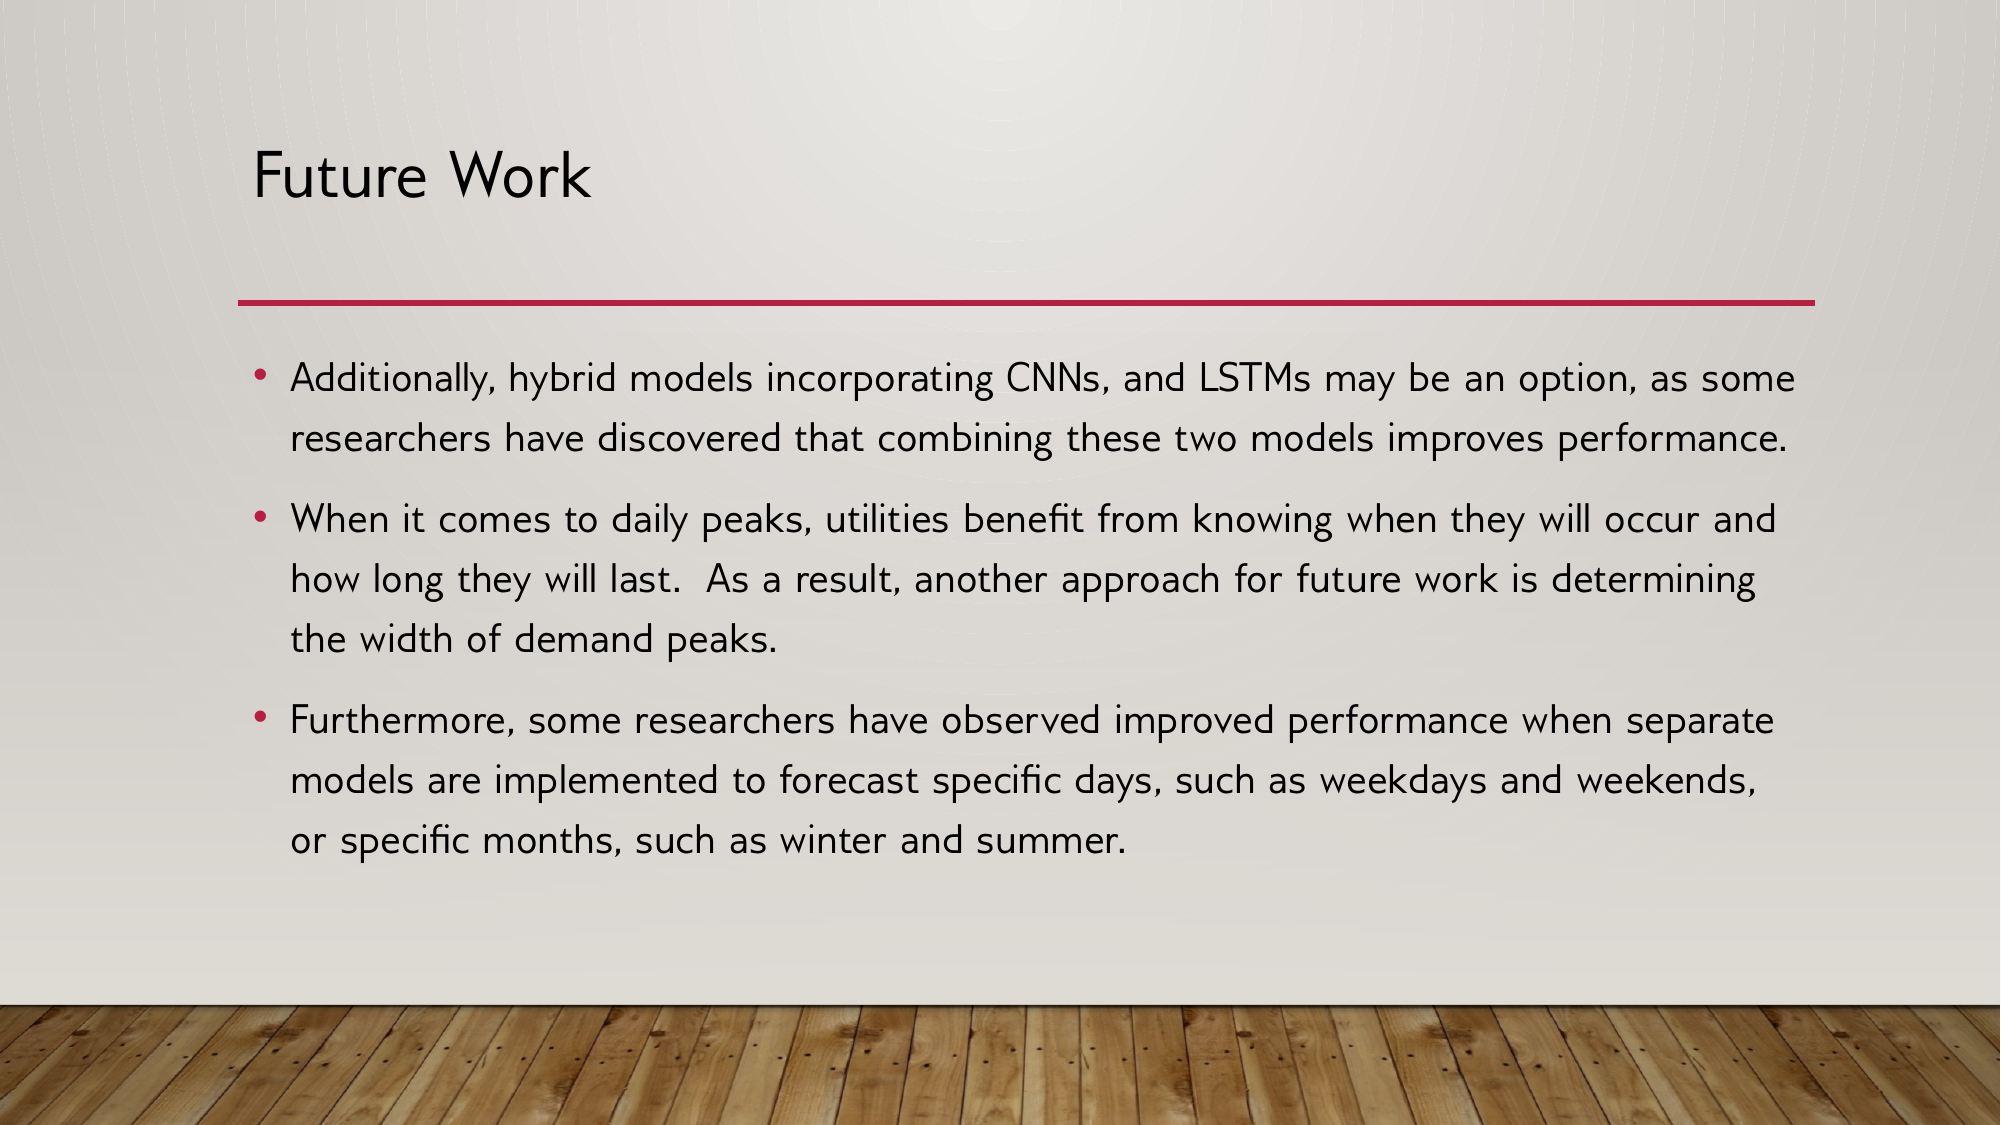

# Future Work
Additionally, hybrid models incorporating CNNs, and LSTMs may be an option, as some researchers have discovered that combining these two models improves performance.
When it comes to daily peaks, utilities benefit from knowing when they will occur and how long they will last.  As a result, another approach for future work is determining the width of demand peaks.
Furthermore, some researchers have observed improved performance when separate models are implemented to forecast specific days, such as weekdays and weekends, or specific months, such as winter and summer.